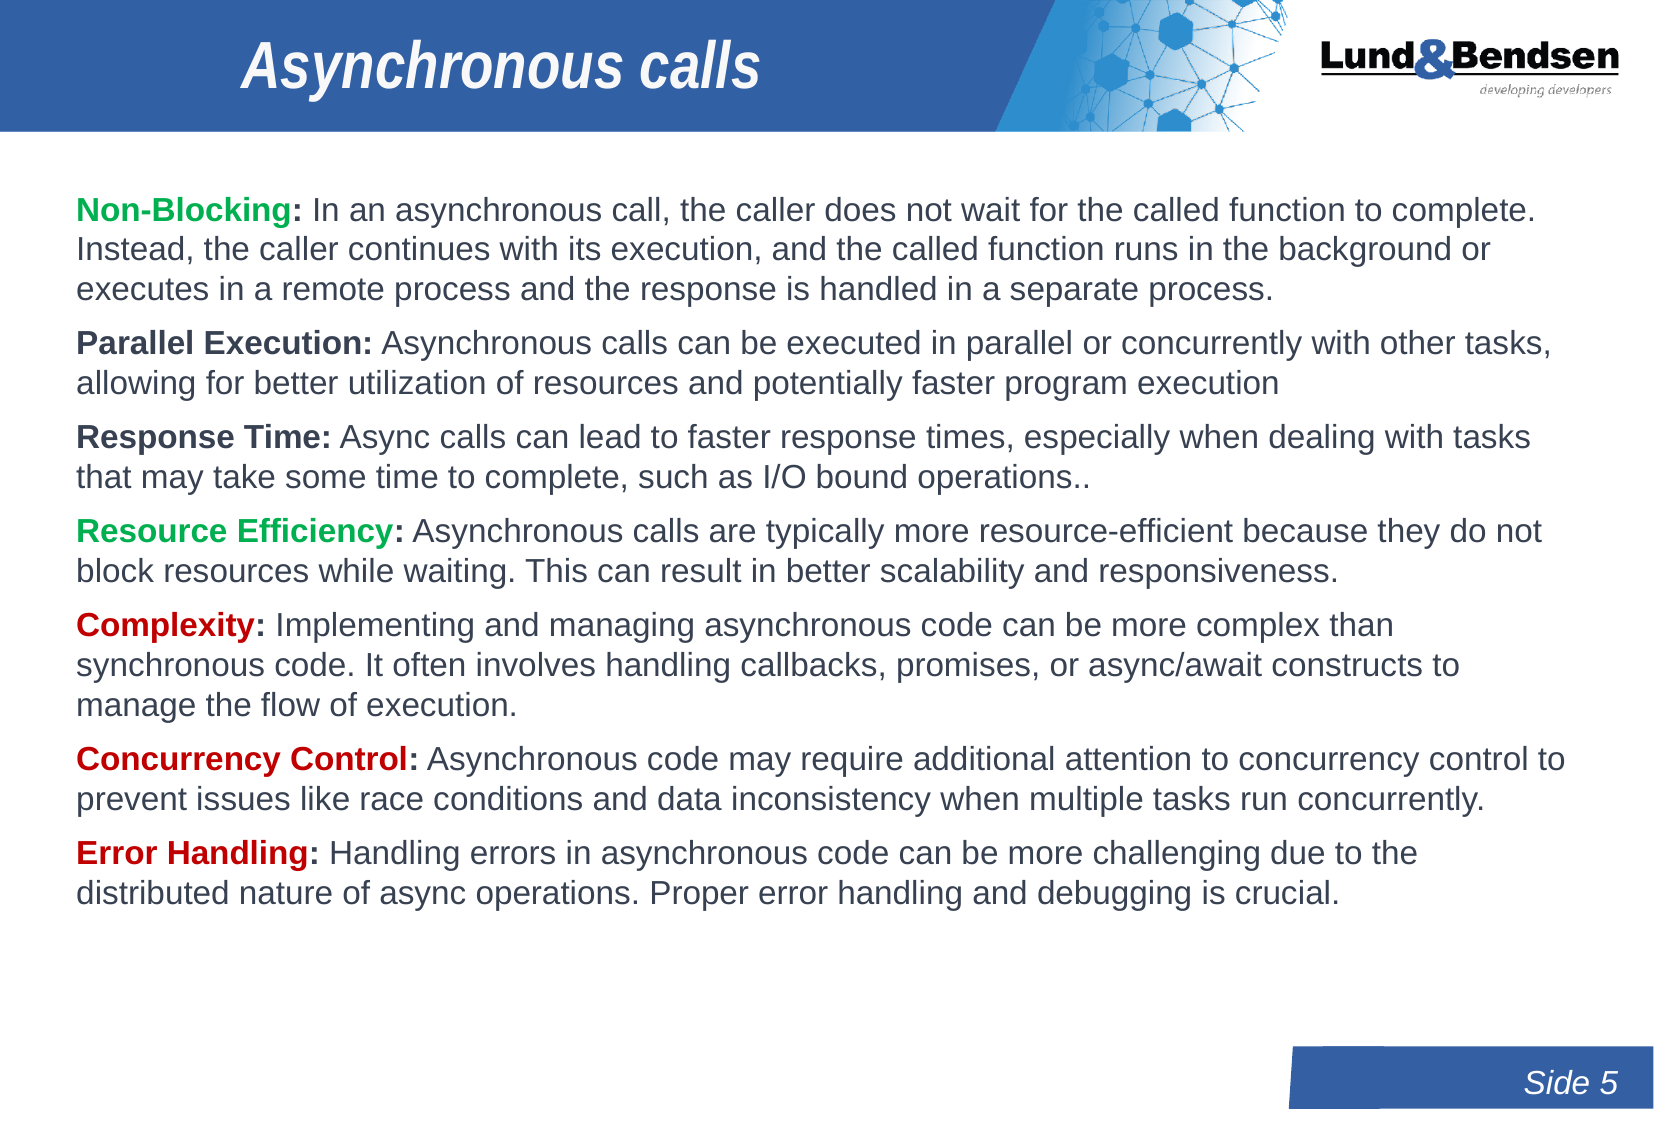

# Asynchronous calls
Non-Blocking: In an asynchronous call, the caller does not wait for the called function to complete. Instead, the caller continues with its execution, and the called function runs in the background or executes in a remote process and the response is handled in a separate process.
Parallel Execution: Asynchronous calls can be executed in parallel or concurrently with other tasks, allowing for better utilization of resources and potentially faster program execution
Response Time: Async calls can lead to faster response times, especially when dealing with tasks that may take some time to complete, such as I/O bound operations..
Resource Efficiency: Asynchronous calls are typically more resource-efficient because they do not block resources while waiting. This can result in better scalability and responsiveness.
Complexity: Implementing and managing asynchronous code can be more complex than synchronous code. It often involves handling callbacks, promises, or async/await constructs to manage the flow of execution.
Concurrency Control: Asynchronous code may require additional attention to concurrency control to prevent issues like race conditions and data inconsistency when multiple tasks run concurrently.
Error Handling: Handling errors in asynchronous code can be more challenging due to the distributed nature of async operations. Proper error handling and debugging is crucial.